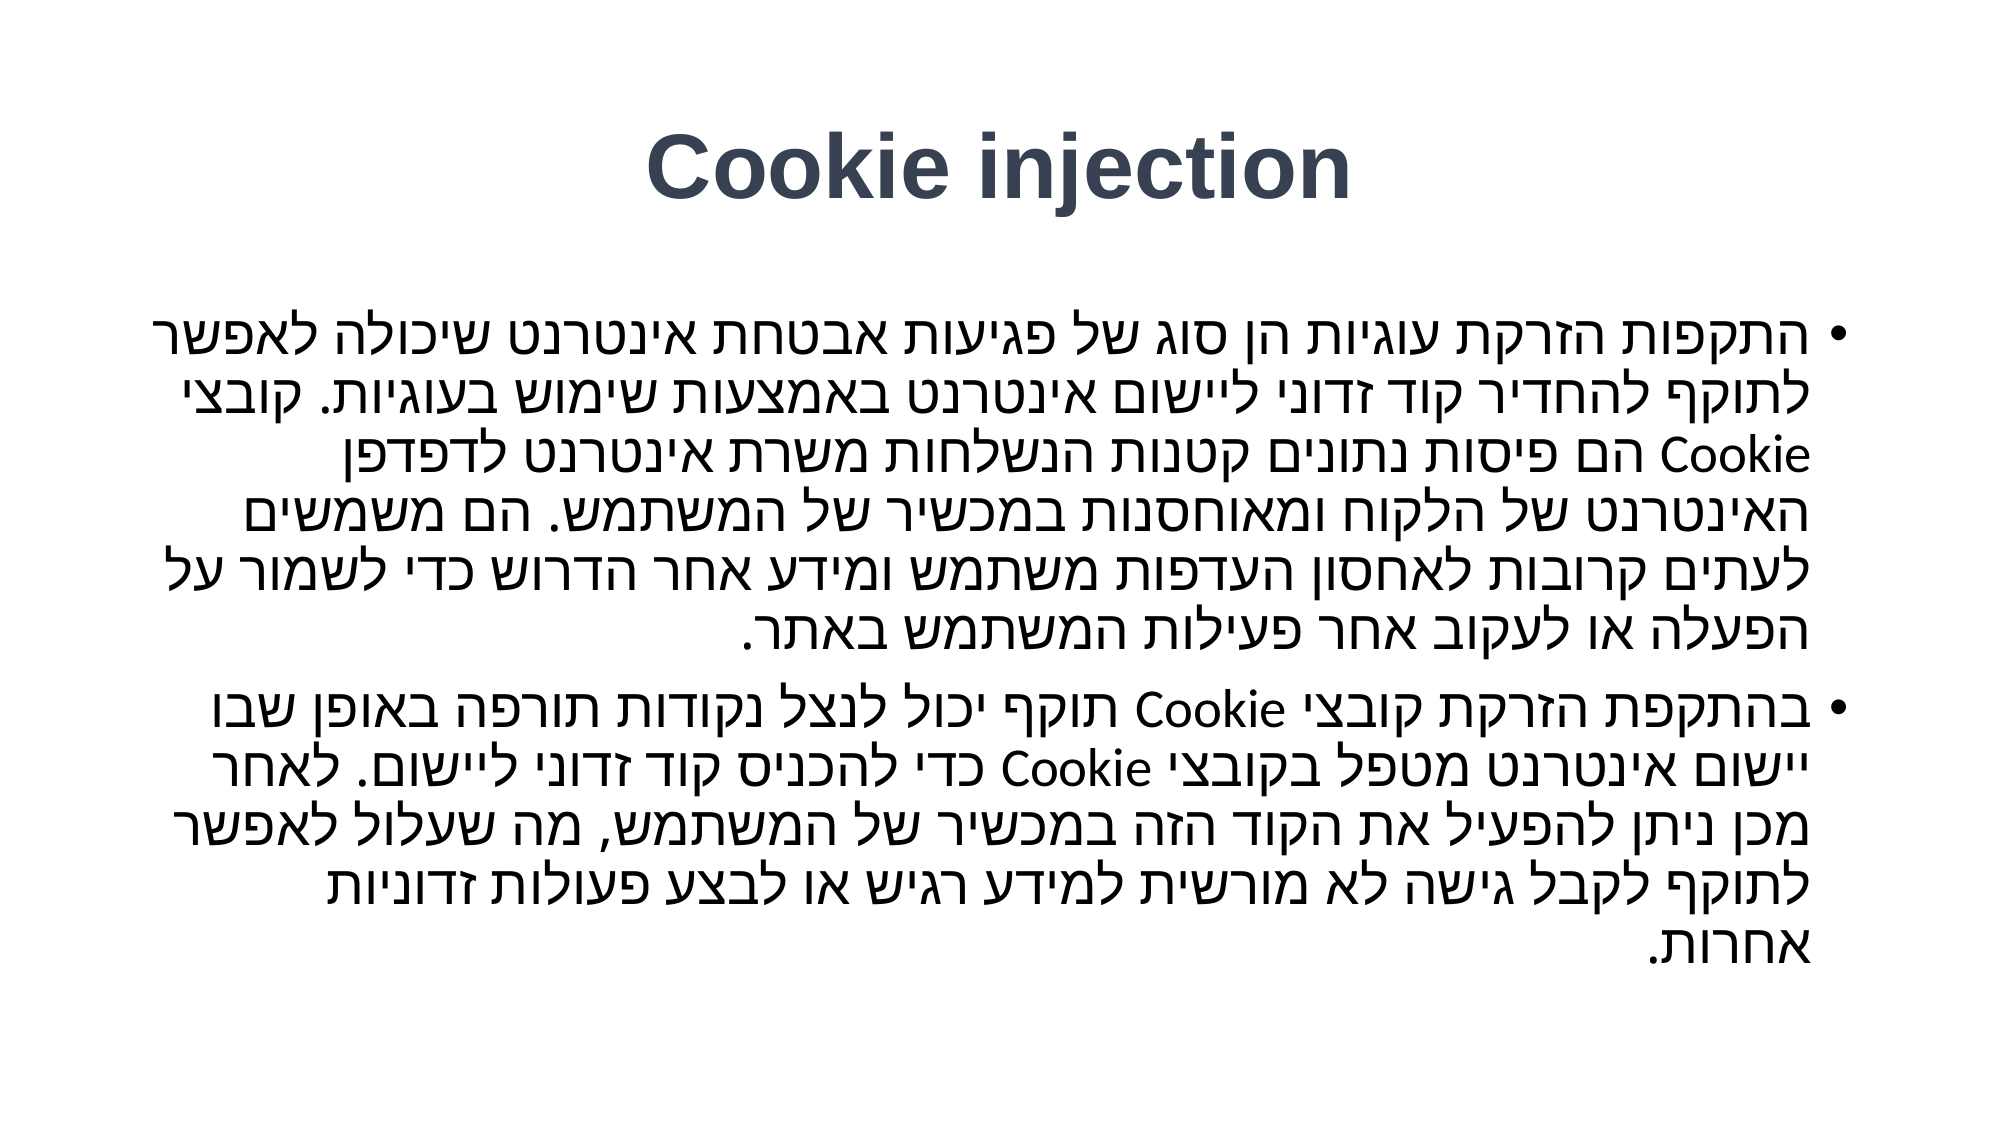

# Cookie injection
התקפות הזרקת עוגיות הן סוג של פגיעות אבטחת אינטרנט שיכולה לאפשר לתוקף להחדיר קוד זדוני ליישום אינטרנט באמצעות שימוש בעוגיות. קובצי  Cookie הם פיסות נתונים קטנות הנשלחות משרת אינטרנט לדפדפן האינטרנט של הלקוח ומאוחסנות במכשיר של המשתמש. הם משמשים לעתים קרובות לאחסון העדפות משתמש ומידע אחר הדרוש כדי לשמור על הפעלה או לעקוב אחר פעילות המשתמש באתר.
בהתקפת הזרקת קובצי Cookie תוקף יכול לנצל נקודות תורפה באופן שבו יישום אינטרנט מטפל בקובצי Cookie כדי להכניס קוד זדוני ליישום. לאחר מכן ניתן להפעיל את הקוד הזה במכשיר של המשתמש, מה שעלול לאפשר לתוקף לקבל גישה לא מורשית למידע רגיש או לבצע פעולות זדוניות אחרות.